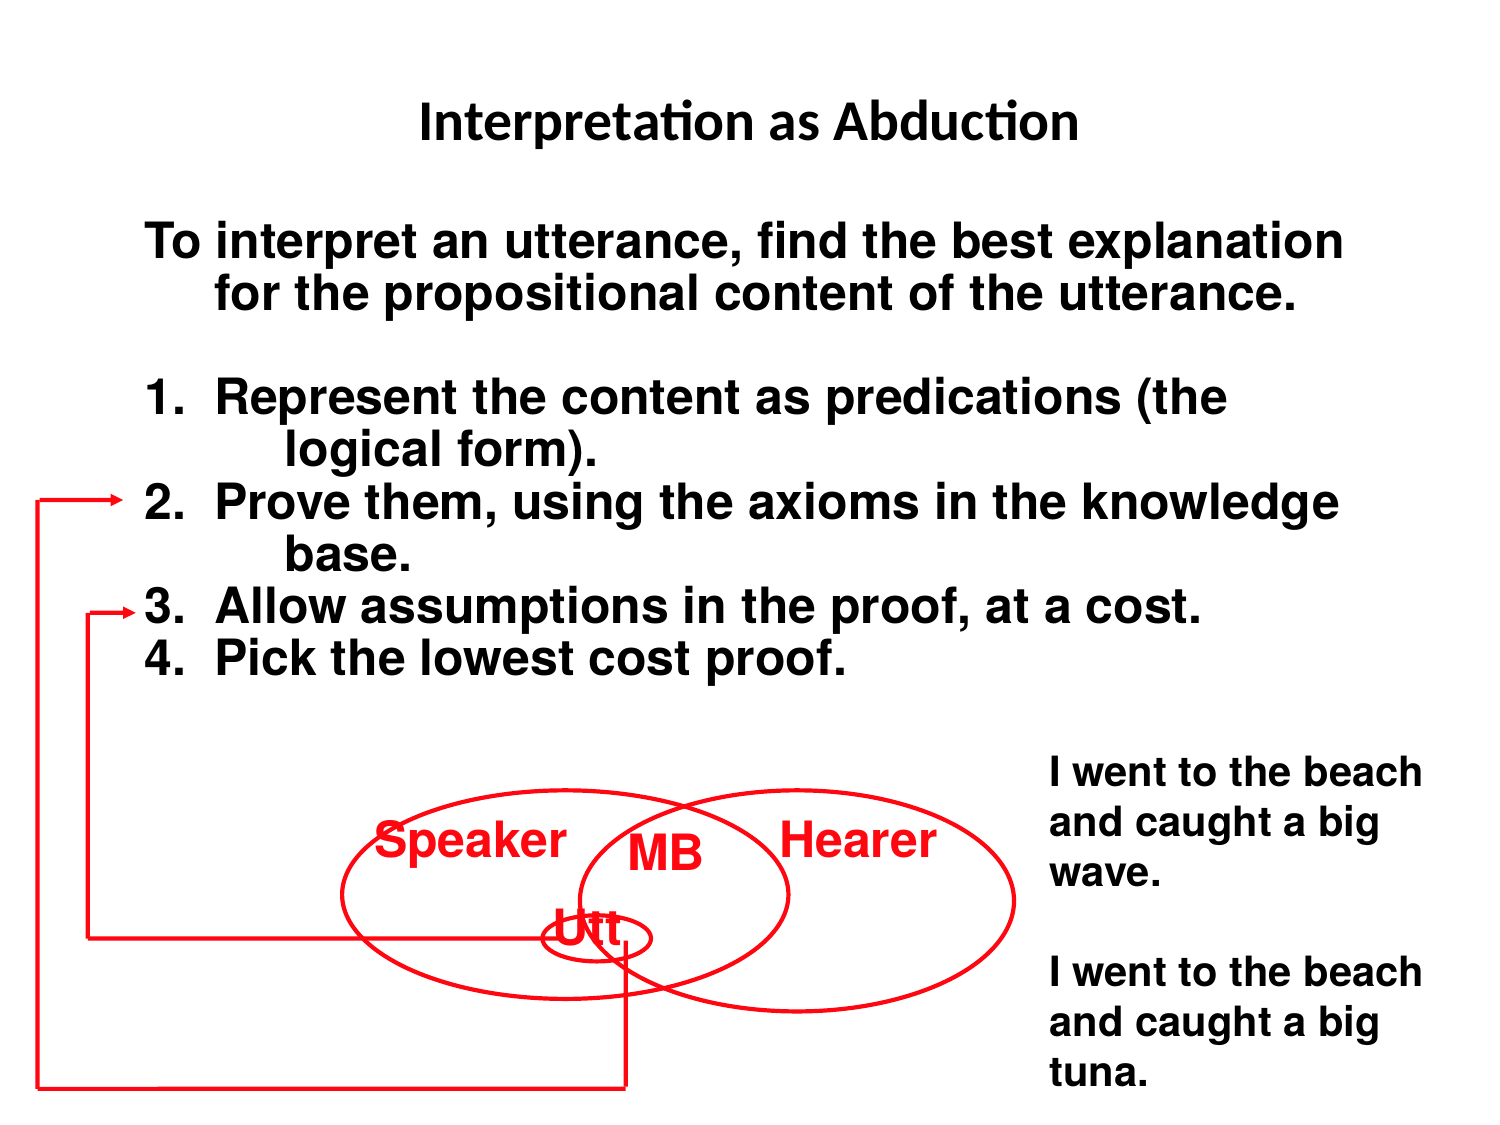

# Interpretation as Abduction
To interpret an utterance, find the best explanation
     for the propositional content of the utterance.

1.  Represent the content as predications (the
          logical form).
2.  Prove them, using the axioms in the knowledge
          base.
3.  Allow assumptions in the proof, at a cost.
4.  Pick the lowest cost proof.

I went to the beach and caught a big wave.

I went to the beach and caught a big tuna.

Speaker
Hearer
MB
Utt